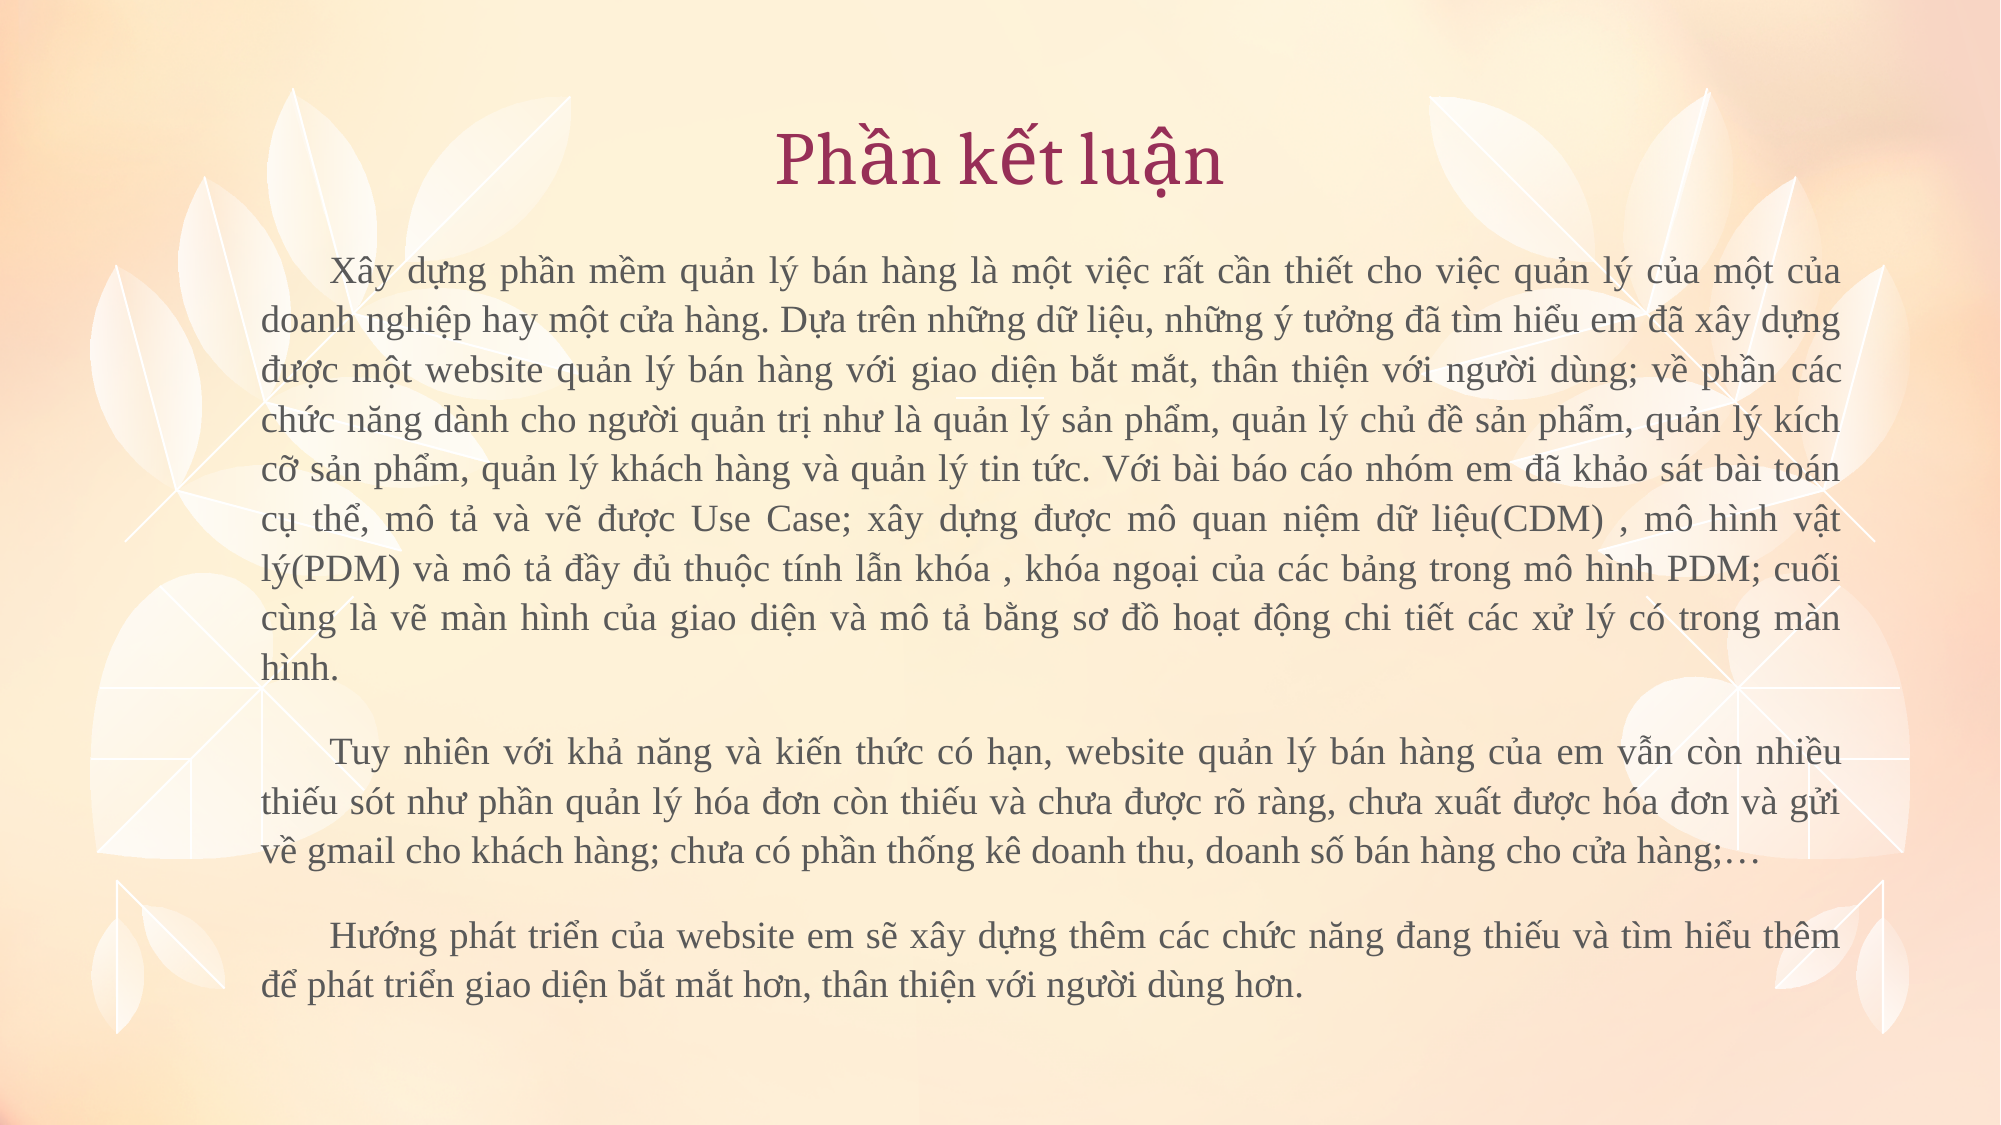

# Phần kết luận
Xây dựng phần mềm quản lý bán hàng là một việc rất cần thiết cho việc quản lý của một của doanh nghiệp hay một cửa hàng. Dựa trên những dữ liệu, những ý tưởng đã tìm hiểu em đã xây dựng được một website quản lý bán hàng với giao diện bắt mắt, thân thiện với người dùng; về phần các chức năng dành cho người quản trị như là quản lý sản phẩm, quản lý chủ đề sản phẩm, quản lý kích cỡ sản phẩm, quản lý khách hàng và quản lý tin tức. Với bài báo cáo nhóm em đã khảo sát bài toán cụ thể, mô tả và vẽ được Use Case; xây dựng được mô quan niệm dữ liệu(CDM) , mô hình vật lý(PDM) và mô tả đầy đủ thuộc tính lẫn khóa , khóa ngoại của các bảng trong mô hình PDM; cuối cùng là vẽ màn hình của giao diện và mô tả bằng sơ đồ hoạt động chi tiết các xử lý có trong màn hình.
Tuy nhiên với khả năng và kiến thức có hạn, website quản lý bán hàng của em vẫn còn nhiều thiếu sót như phần quản lý hóa đơn còn thiếu và chưa được rõ ràng, chưa xuất được hóa đơn và gửi về gmail cho khách hàng; chưa có phần thống kê doanh thu, doanh số bán hàng cho cửa hàng;…
Hướng phát triển của website em sẽ xây dựng thêm các chức năng đang thiếu và tìm hiểu thêm để phát triển giao diện bắt mắt hơn, thân thiện với người dùng hơn.